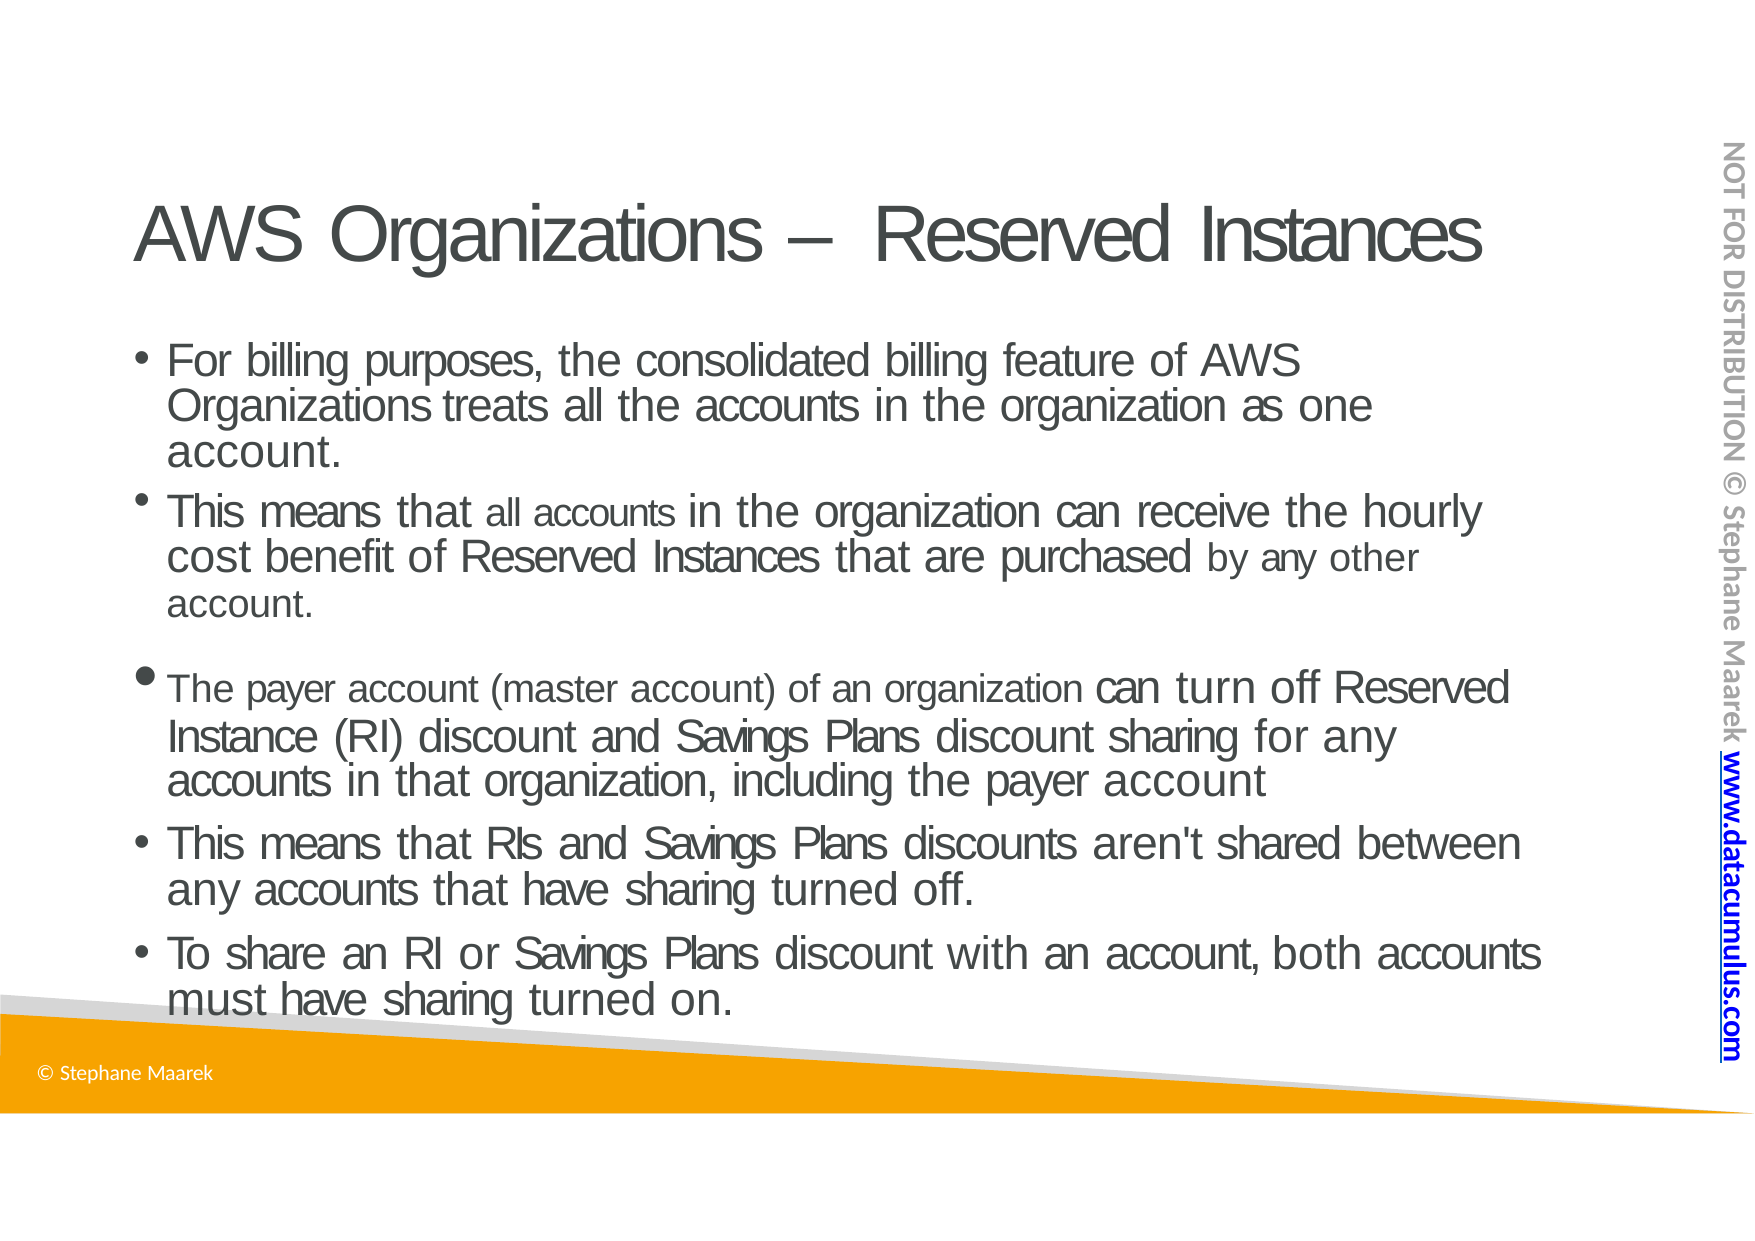

NOT FOR DISTRIBUTION © Stephane Maarek www.datacumulus.com
# AWS Organizations – Reserved Instances
For billing purposes, the consolidated billing feature of AWS Organizations treats all the accounts in the organization as one account.
This means that all accounts in the organization can receive the hourly cost benefit of Reserved Instances that are purchased by any other account.
The payer account (master account) of an organization can turn off Reserved Instance (RI) discount and Savings Plans discount sharing for any accounts in that organization, including the payer account
This means that RIs and Savings Plans discounts aren't shared between any accounts that have sharing turned off.
To share an RI or Savings Plans discount with an account, both accounts must have sharing turned on.
© Stephane Maarek